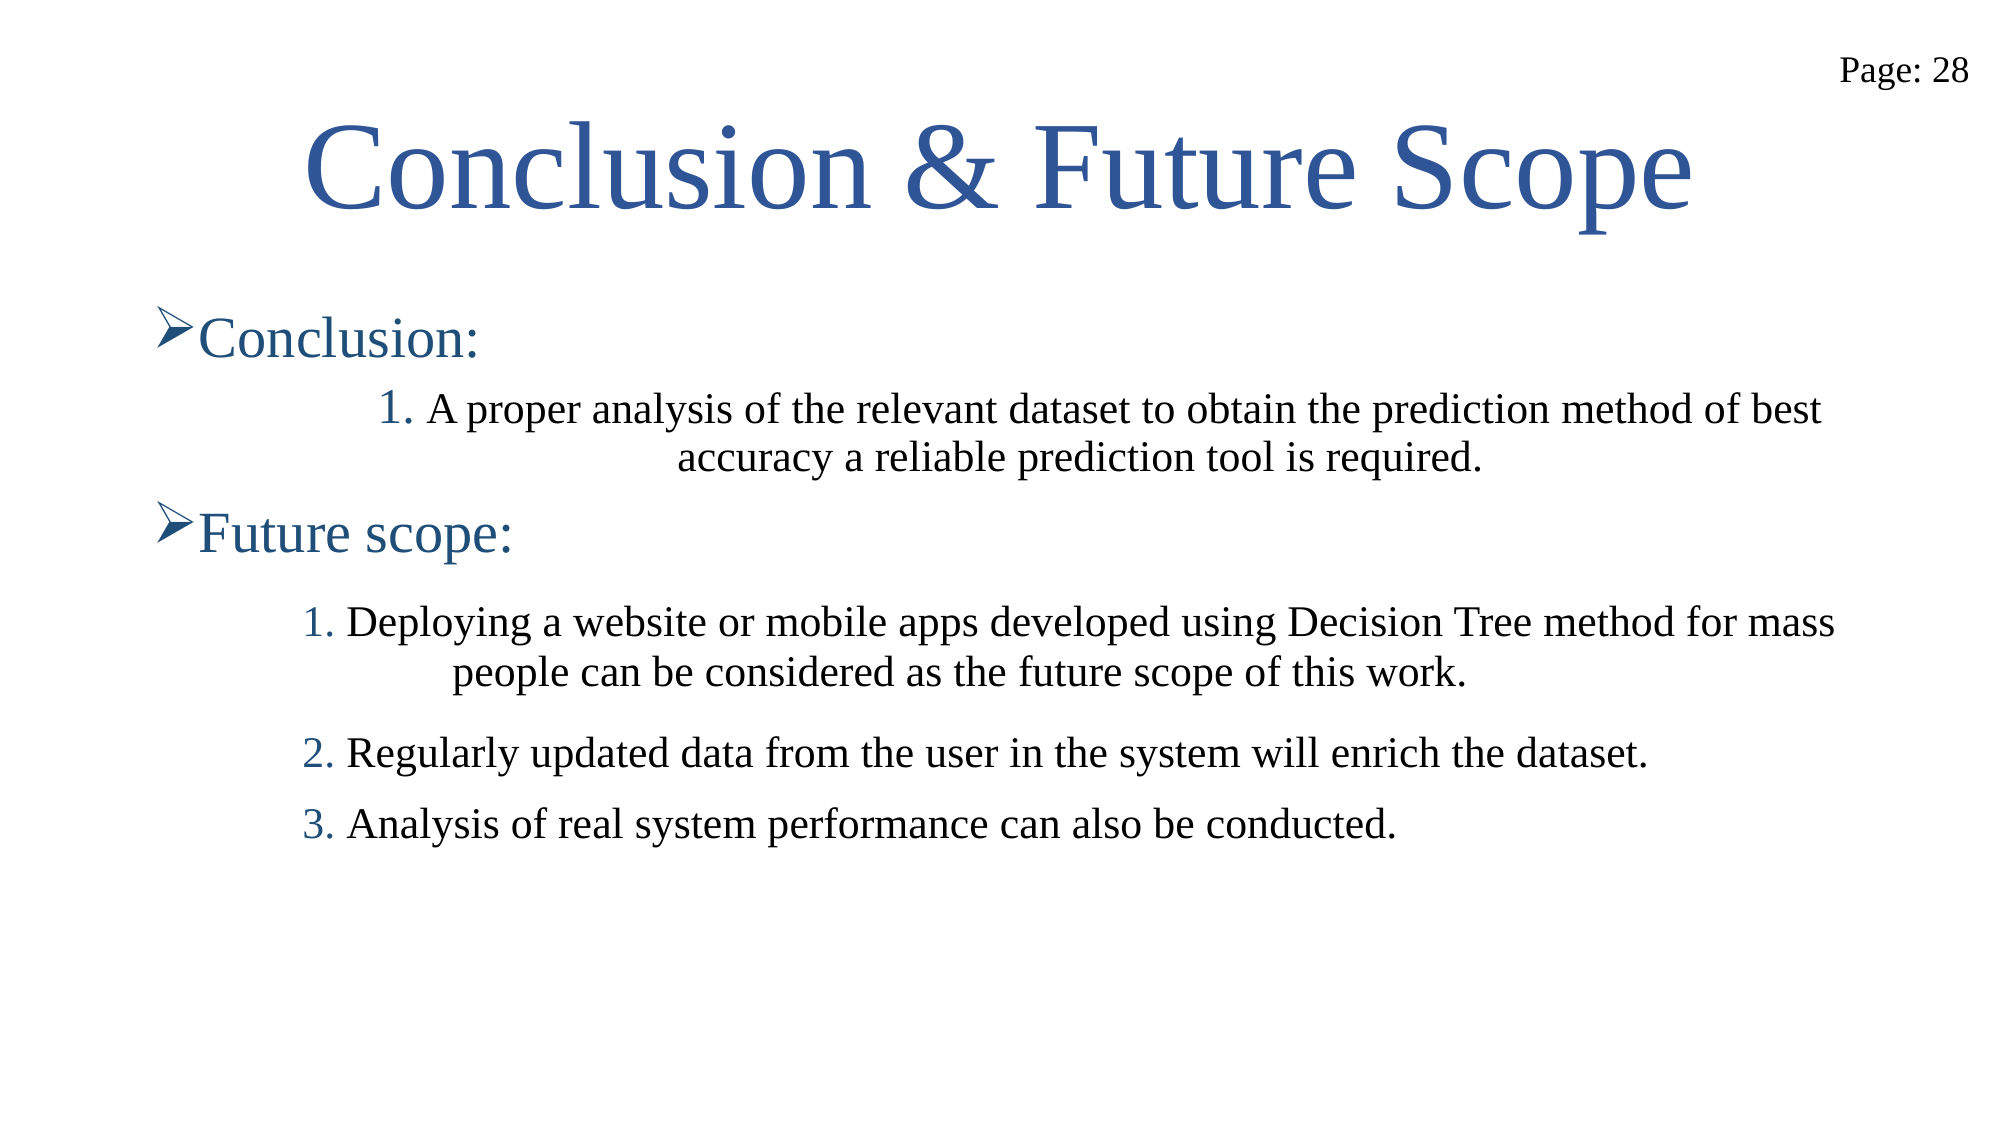

Page: 28
# Conclusion & Future Scope
Conclusion:
	1. A proper analysis of the relevant dataset to obtain the prediction method of best 			accuracy a reliable prediction tool is required.
Future scope:
	1. Deploying a website or mobile apps developed using Decision Tree method for mass 		people can be considered as the future scope of this work.
	2. Regularly updated data from the user in the system will enrich the dataset.
	3. Analysis of real system performance can also be conducted.